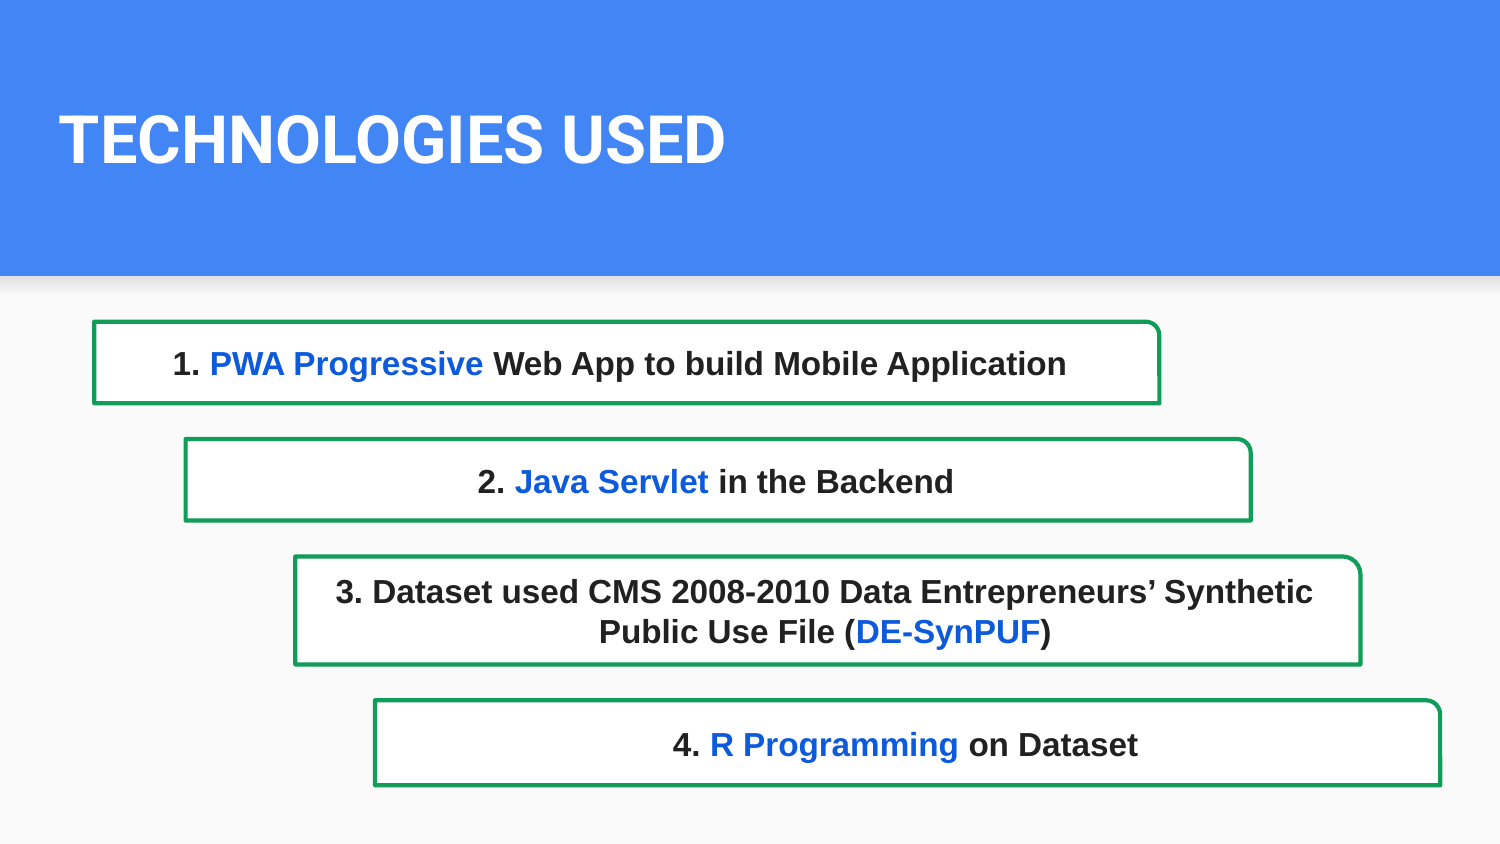

# TECHNOLOGIES USED
1. PWA Progressive Web App to build Mobile Application
2. Java Servlet in the Backend
3. Dataset used CMS 2008-2010 Data Entrepreneurs’ Synthetic Public Use File (DE-SynPUF)
4. R Programming on Dataset